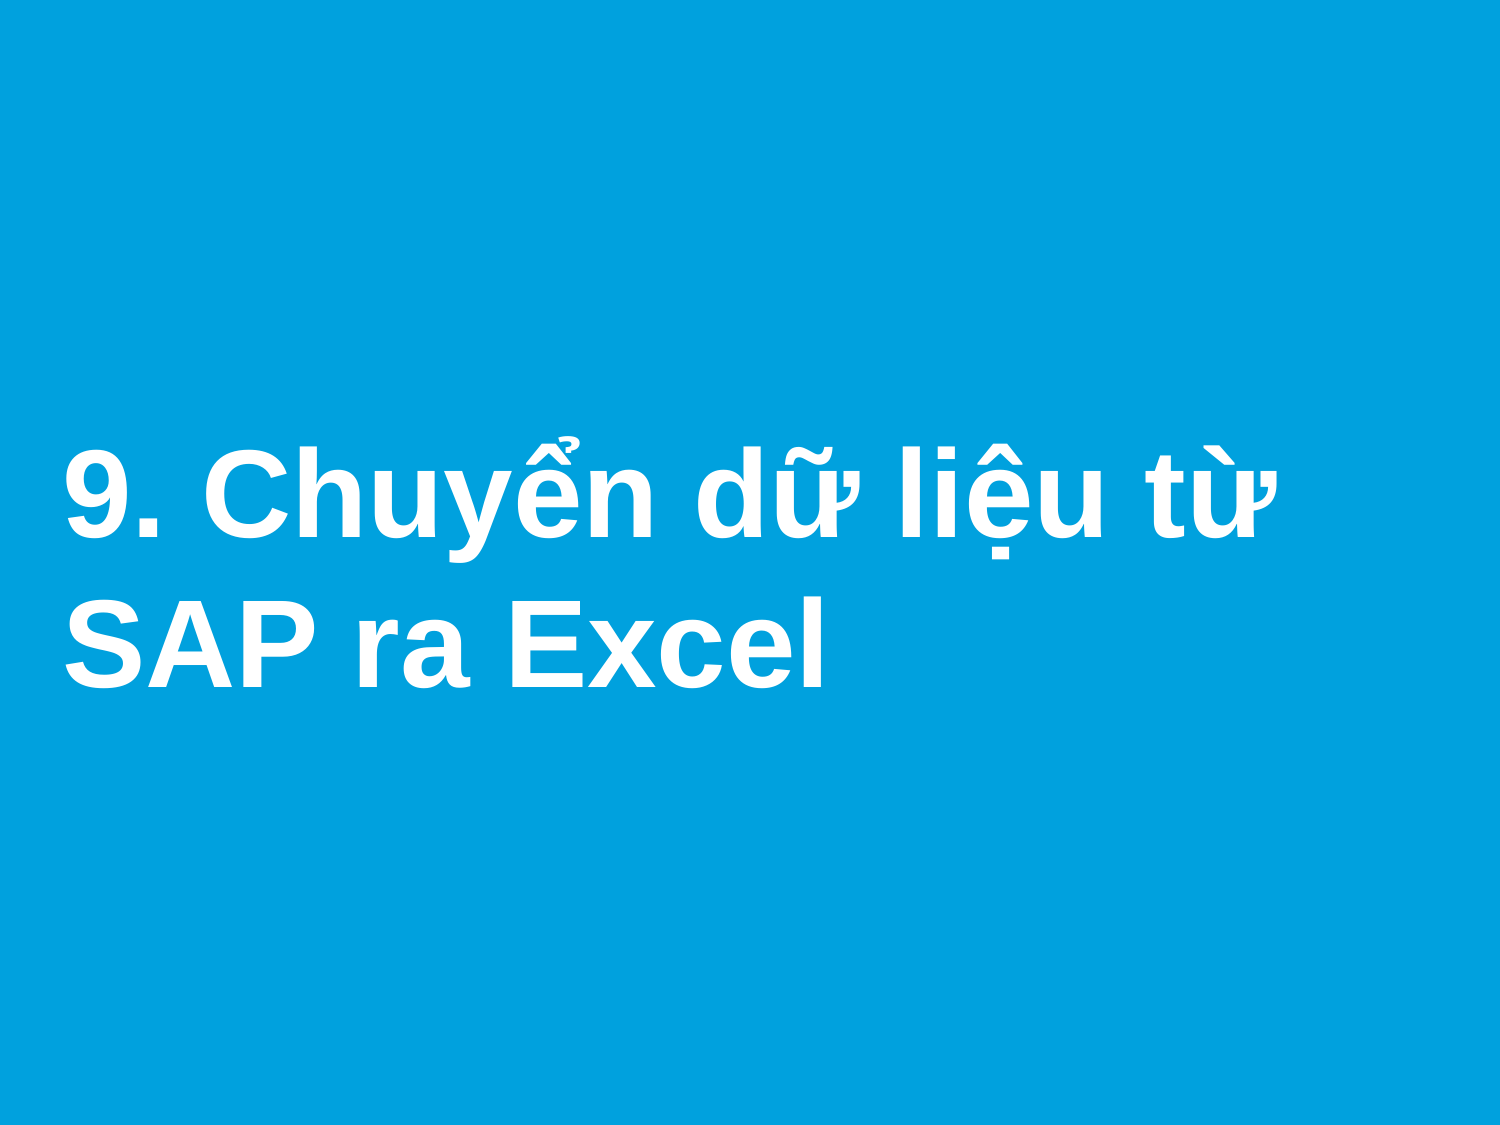

# 9. Chuyển dữ liệu từ 	SAP ra Excel